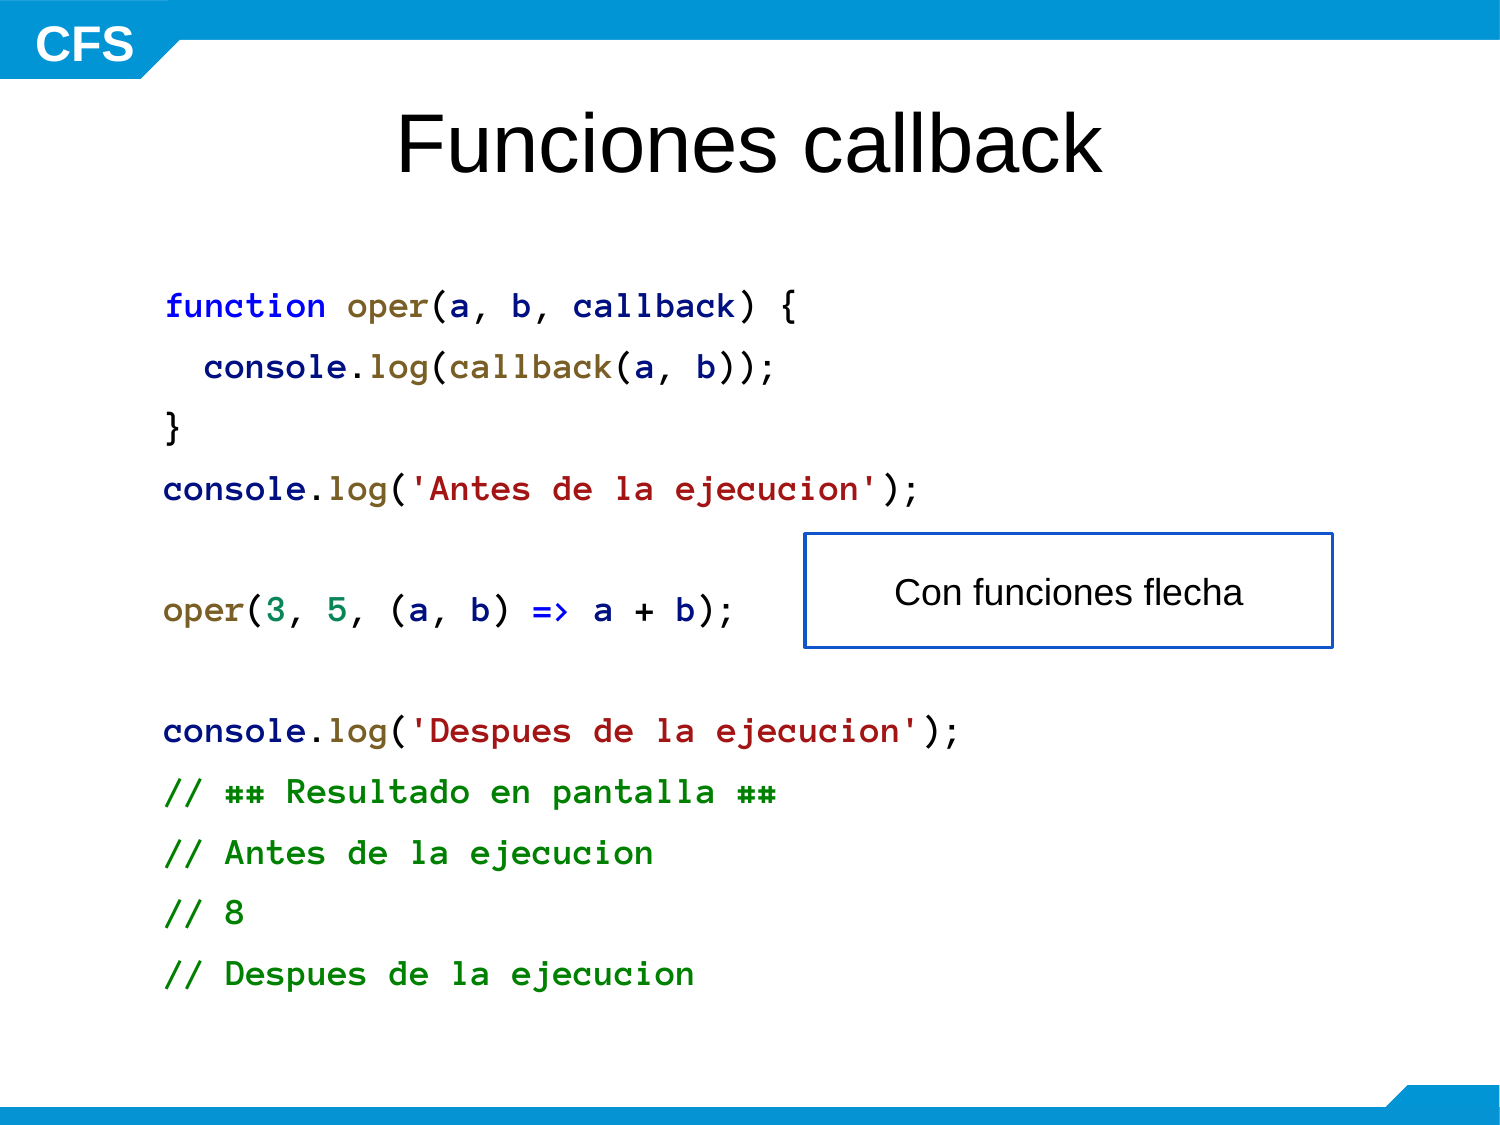

Funciones callback
function oper(a, b, callback) {
  console.log(callback(a, b));
}
console.log('Antes de la ejecucion');

oper(3, 5, (a, b) => a + b);

console.log('Despues de la ejecucion');
// ## Resultado en pantalla ##
// Antes de la ejecucion
// 8
// Despues de la ejecucion

Con funciones flecha